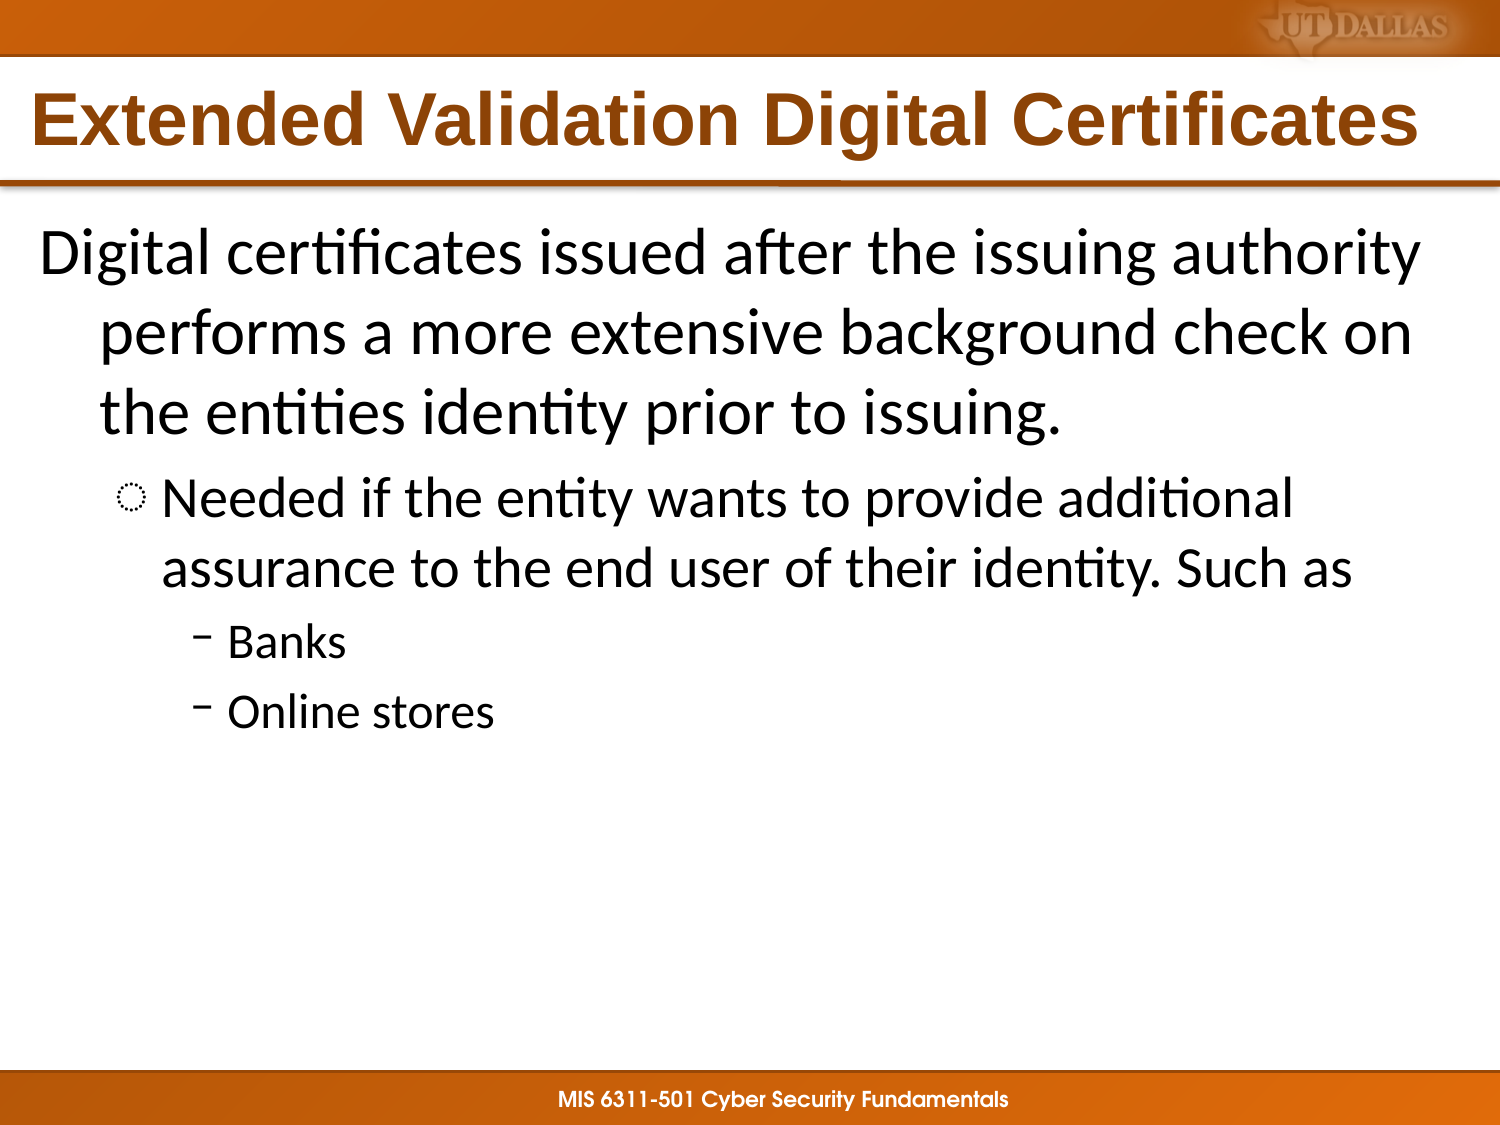

# Extended Validation Digital Certificates
Digital certificates issued after the issuing authority performs a more extensive background check on the entities identity prior to issuing.
Needed if the entity wants to provide additional assurance to the end user of their identity. Such as
Banks
Online stores